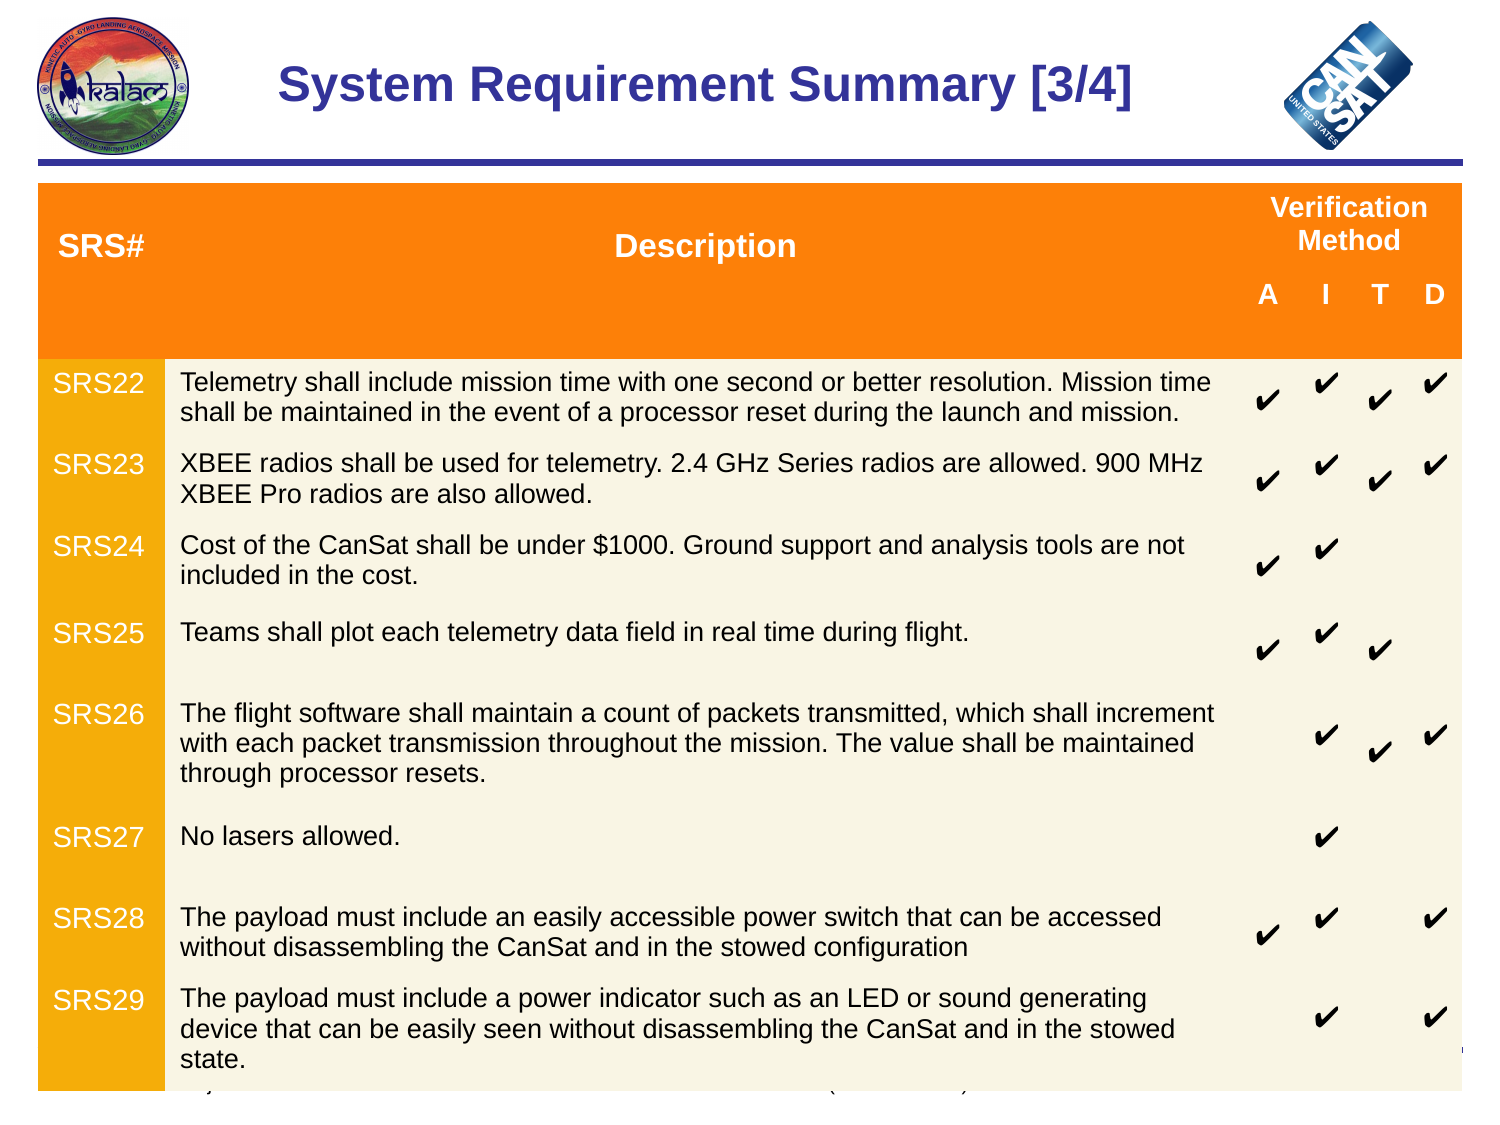

# System Requirement Summary [3/4]
| SRS# | Description | Verification Method |  |  |  |
| --- | --- | --- | --- | --- | --- |
|  |  | A | I | T | D |
| SRS22 | Telemetry shall include mission time with one second or better resolution. Mission time shall be maintained in the event of a processor reset during the launch and mission. | ✔️ | ✔️ | ✔️ | ✔️ |
| SRS23 | XBEE radios shall be used for telemetry. 2.4 GHz Series radios are allowed. 900 MHz XBEE Pro radios are also allowed. | ✔️ | ✔️ | ✔️ | ✔️ |
| SRS24 | Cost of the CanSat shall be under $1000. Ground support and analysis tools are not included in the cost. | ✔️ | ✔️ |  |  |
| SRS25 | Teams shall plot each telemetry data field in real time during flight. | ✔️ | ✔️ | ✔️ |  |
| SRS26 | The flight software shall maintain a count of packets transmitted, which shall increment with each packet transmission throughout the mission. The value shall be maintained through processor resets. |  | ✔️ | ✔️ | ✔️ |
| SRS27 | No lasers allowed. |  | ✔️ |  |  |
| SRS28 | The payload must include an easily accessible power switch that can be accessed without disassembling the CanSat and in the stowed configuration | ✔️ | ✔️ |  | ✔️ |
| SRS29 | The payload must include a power indicator such as an LED or sound generating device that can be easily seen without disassembling the CanSat and in the stowed state. |  | ✔️ |  | ✔️ |
17
Presenter:  Sanuj Kulshrestha
CanSat 2019 CDR:  Team 3279 (Team KALAM)